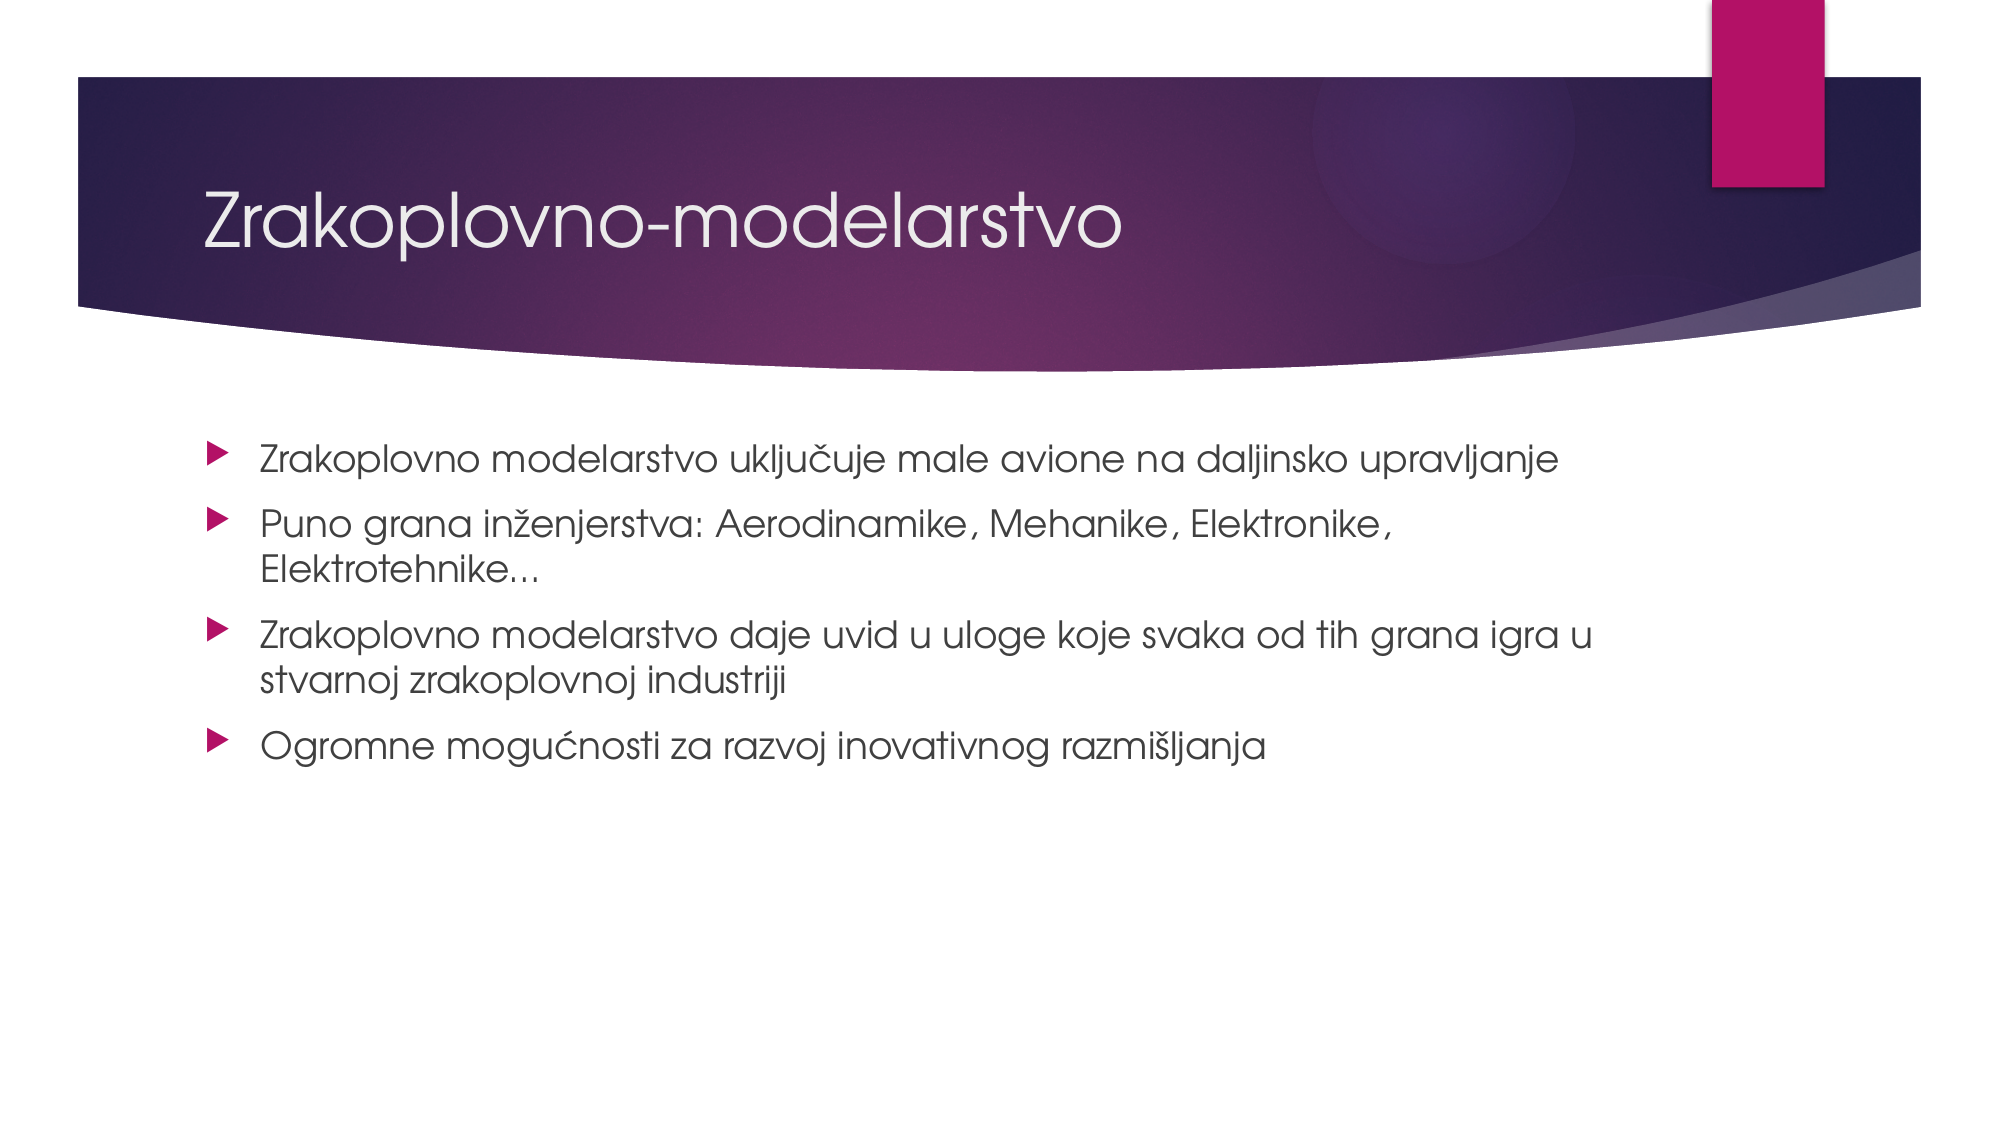

# Zrakoplovno-modelarstvo
Zrakoplovno modelarstvo uključuje male avione na daljinsko upravljanje
Puno grana inženjerstva: Aerodinamike, Mehanike, Elektronike, Elektrotehnike…
Zrakoplovno modelarstvo daje uvid u uloge koje svaka od tih grana igra u stvarnoj zrakoplovnoj industriji
Ogromne mogućnosti za razvoj inovativnog razmišljanja